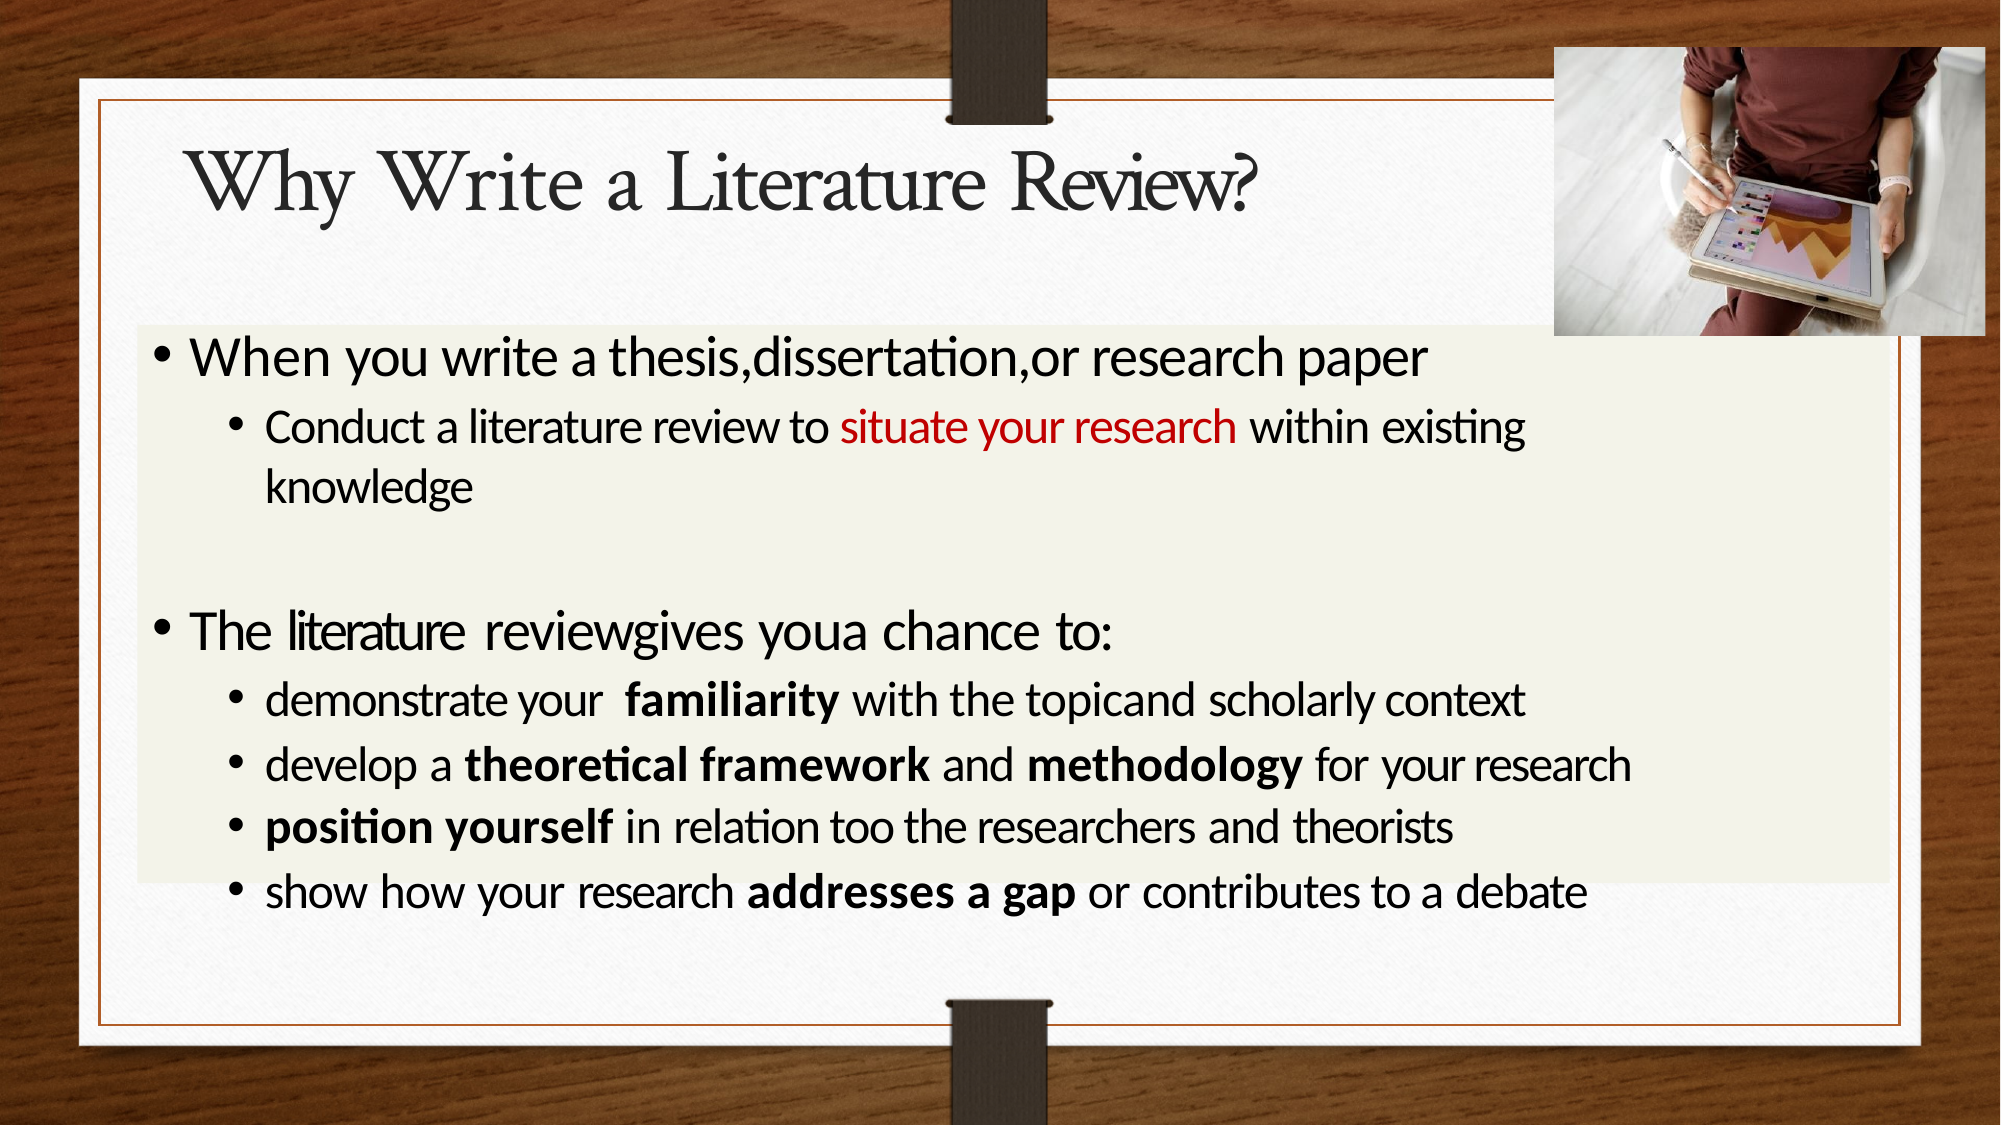

# Why Write a Literature Review?
When you write a thesis,dissertation,or research paper
Conduct a literature review to situate your research within existing knowledge

The literature reviewgives youa chance to:
demonstrate your  familiarity with the topicand scholarly context
develop a theoretical framework and methodology for your research
position yourself in relation too the researchers and theorists
show how your research addresses a gap or contributes to a debate